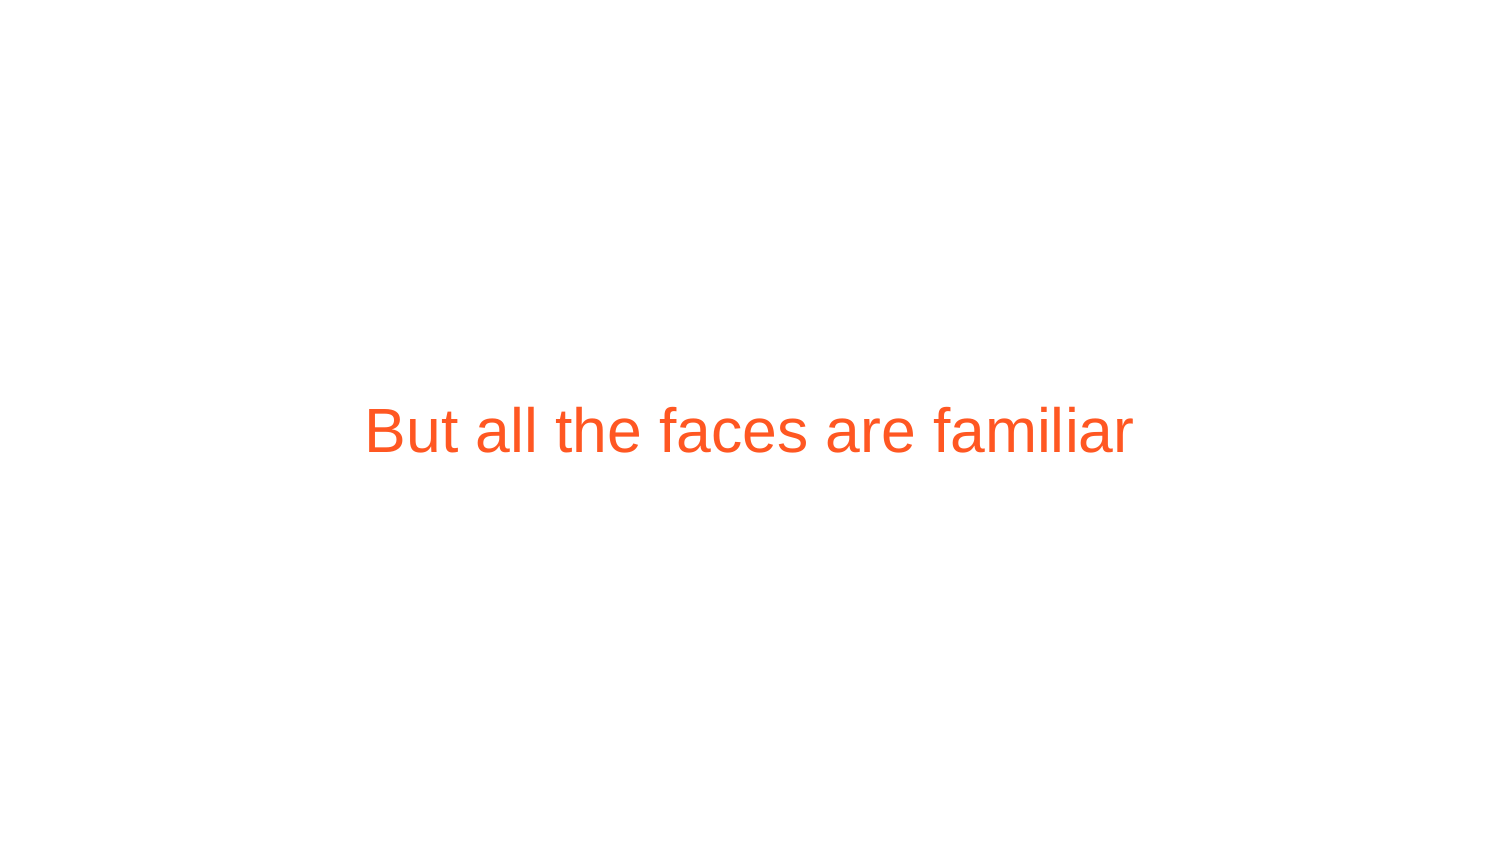

# But all the faces are familiar